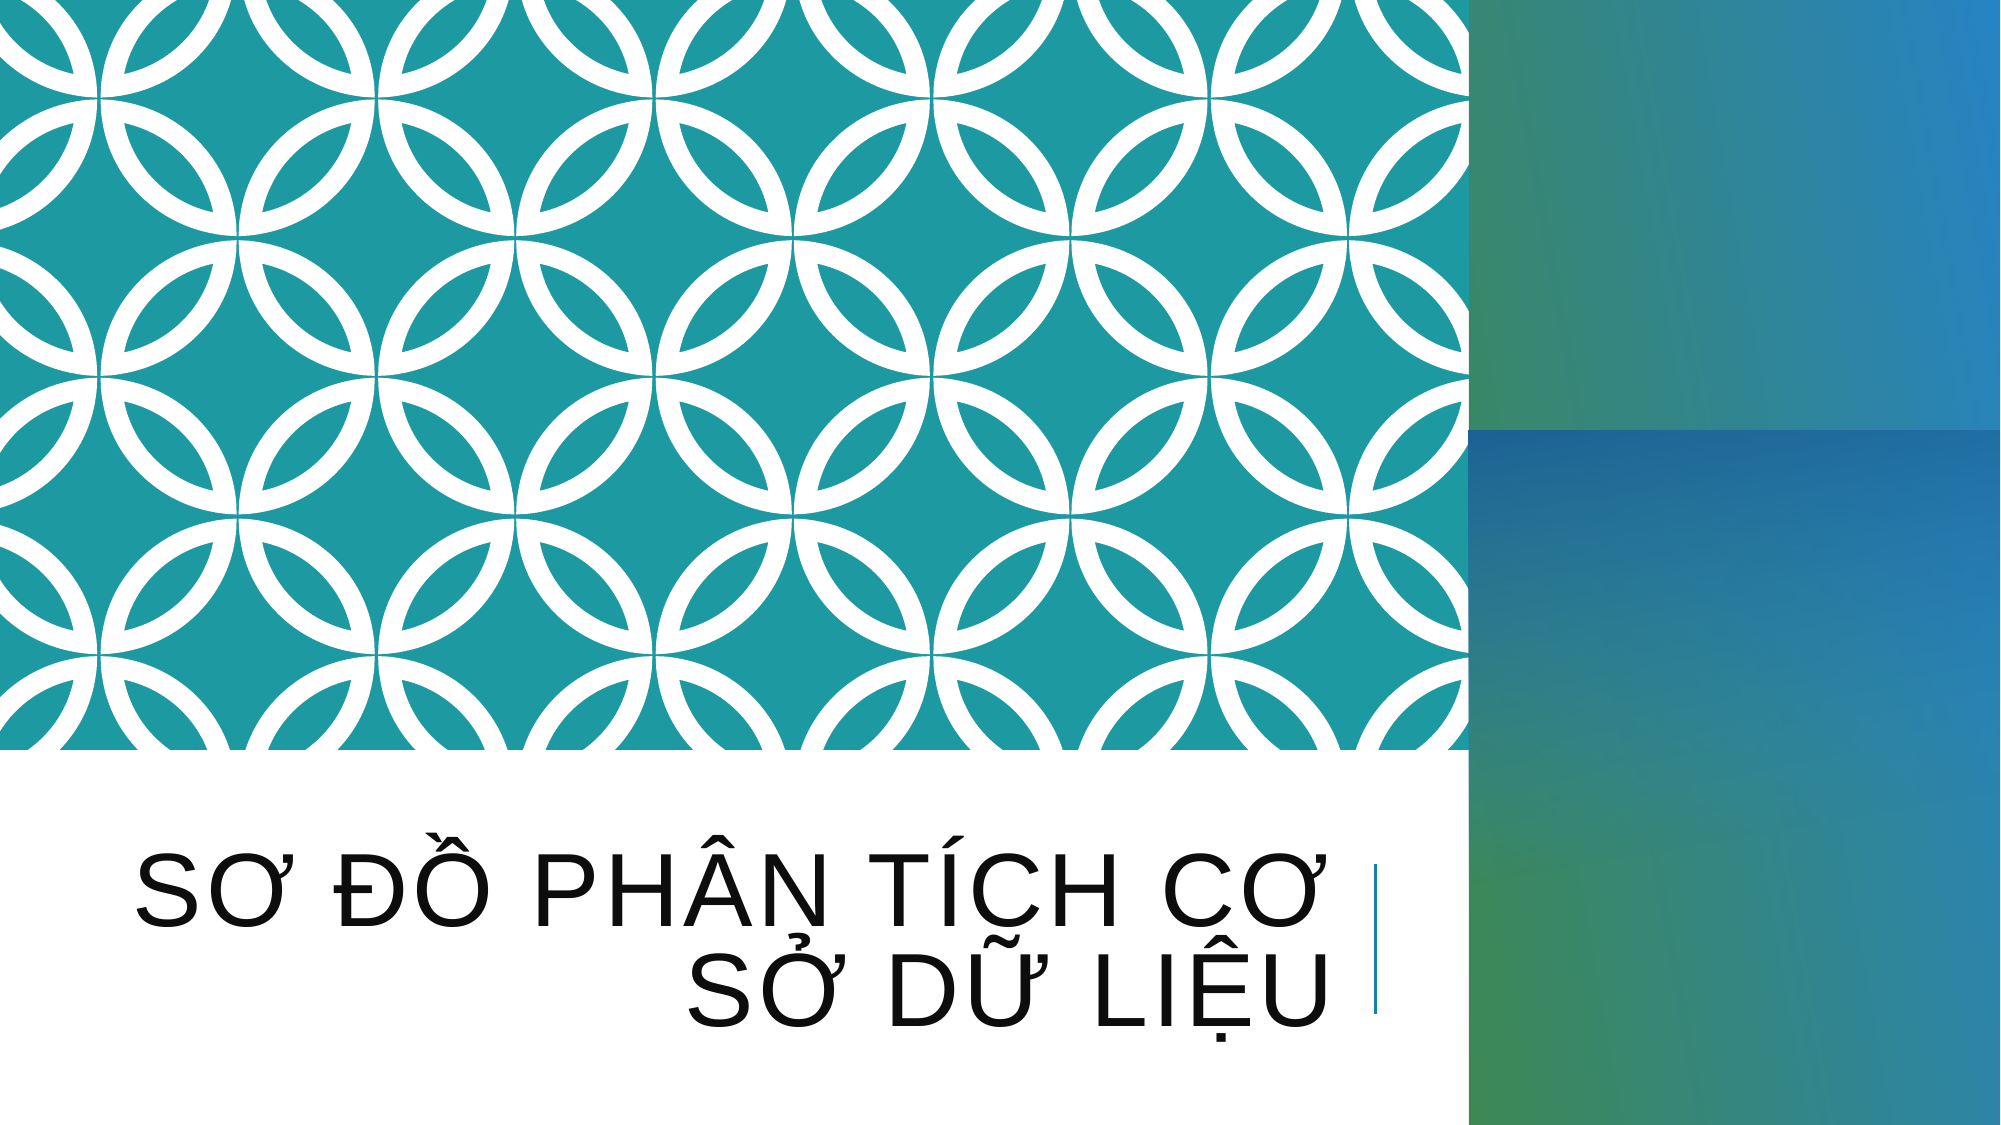

# Sơ đồ phân tích cơ sở dữ liệu